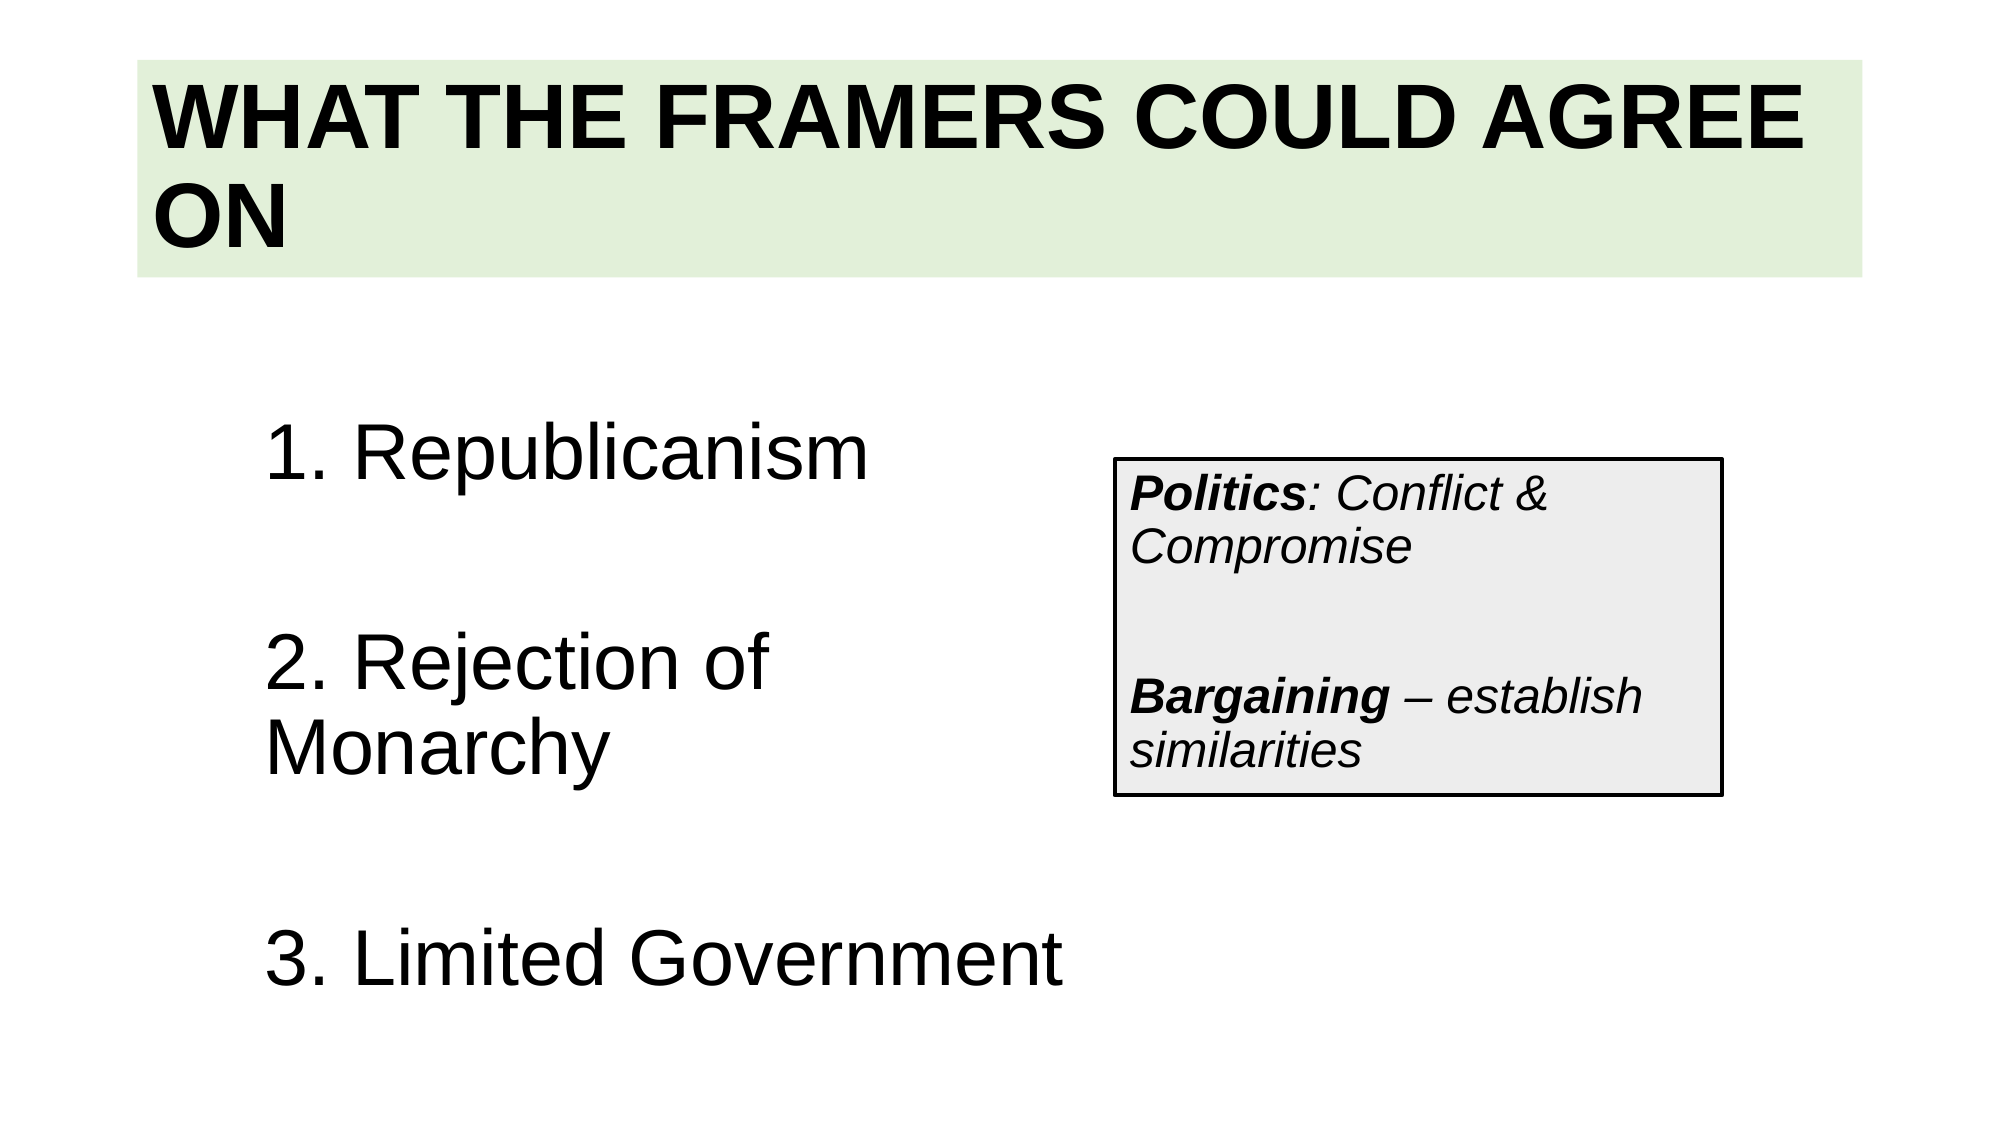

# What the Framers could agree on

1. Republicanism

2. Rejection of Monarchy

3. Limited Government
Politics: Conflict & Compromise

Bargaining – establish similarities